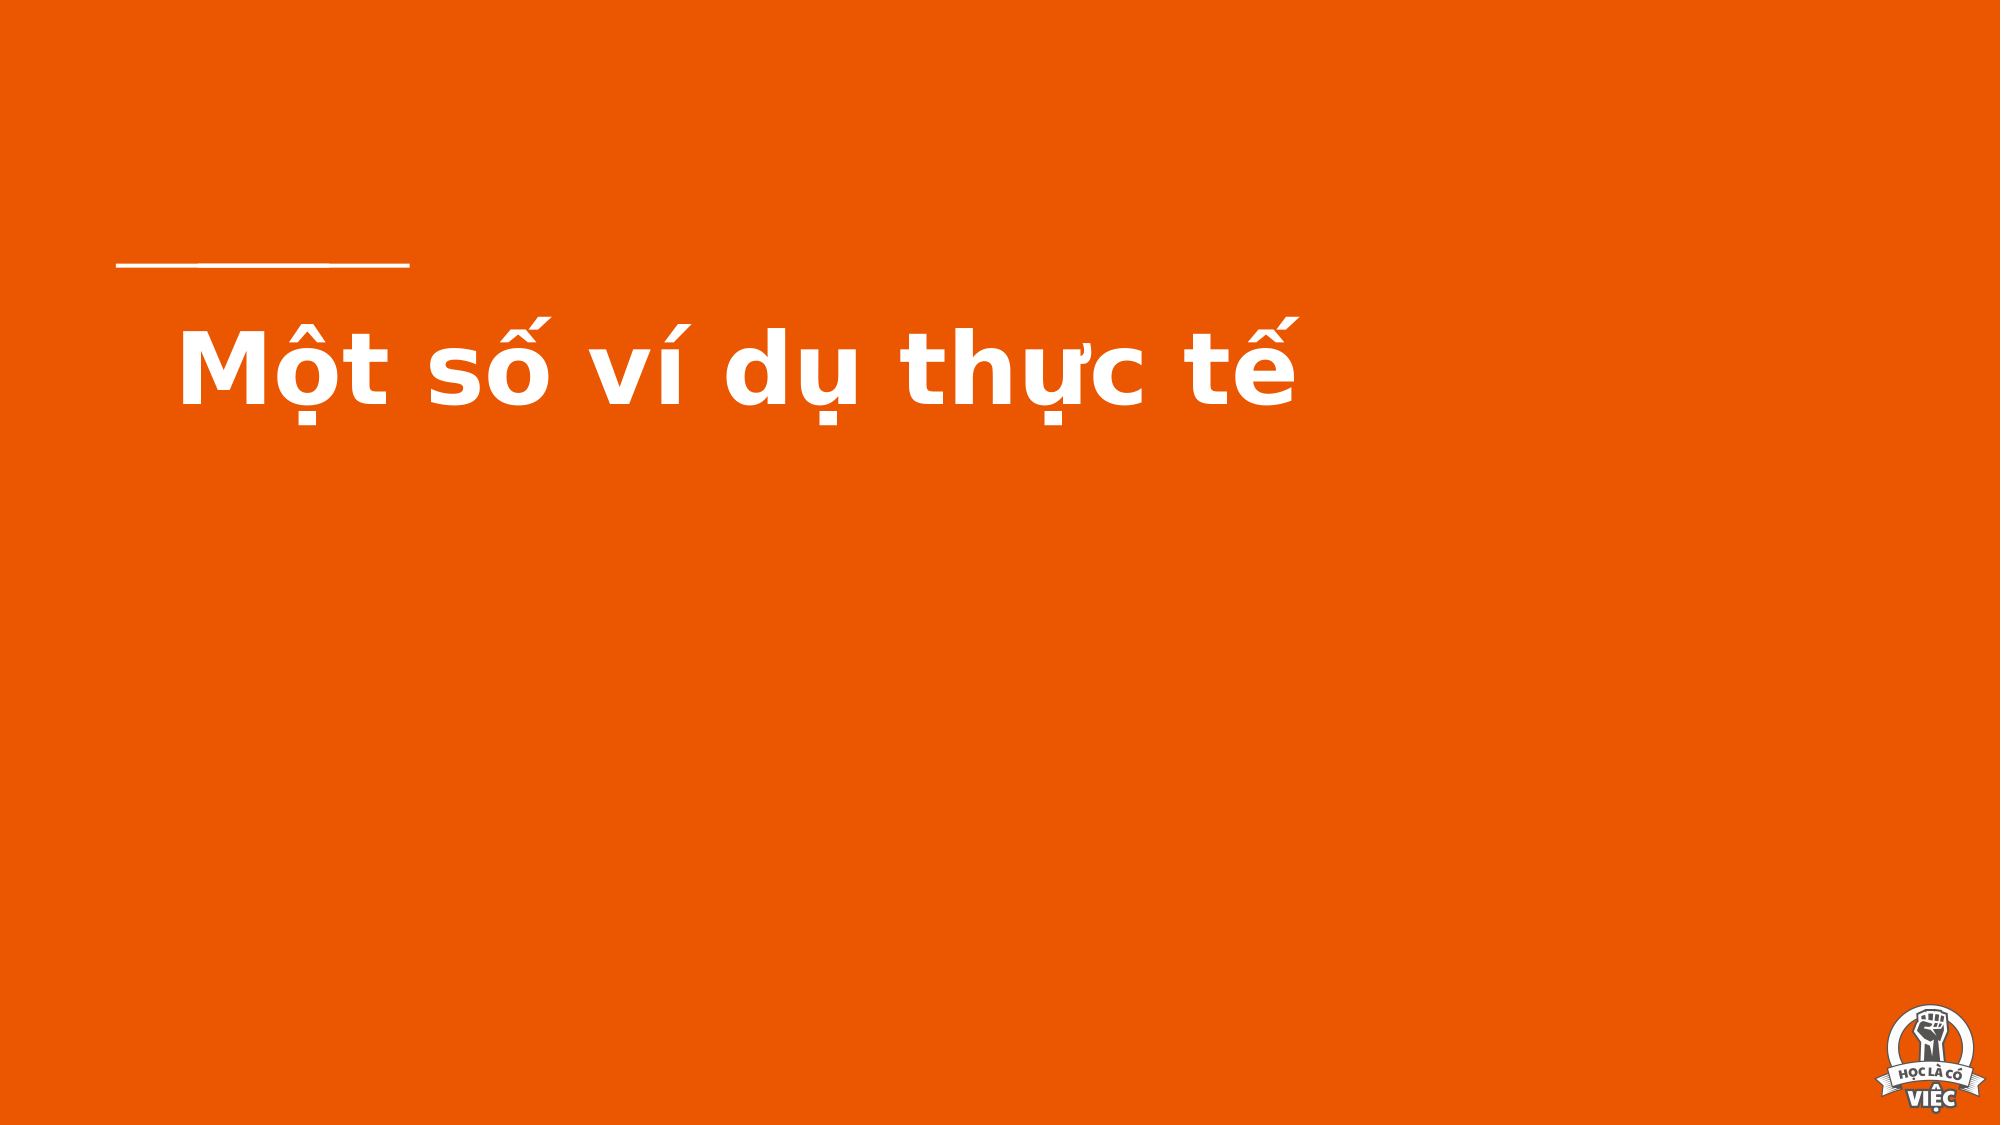

# Một số ví dụ thực tế